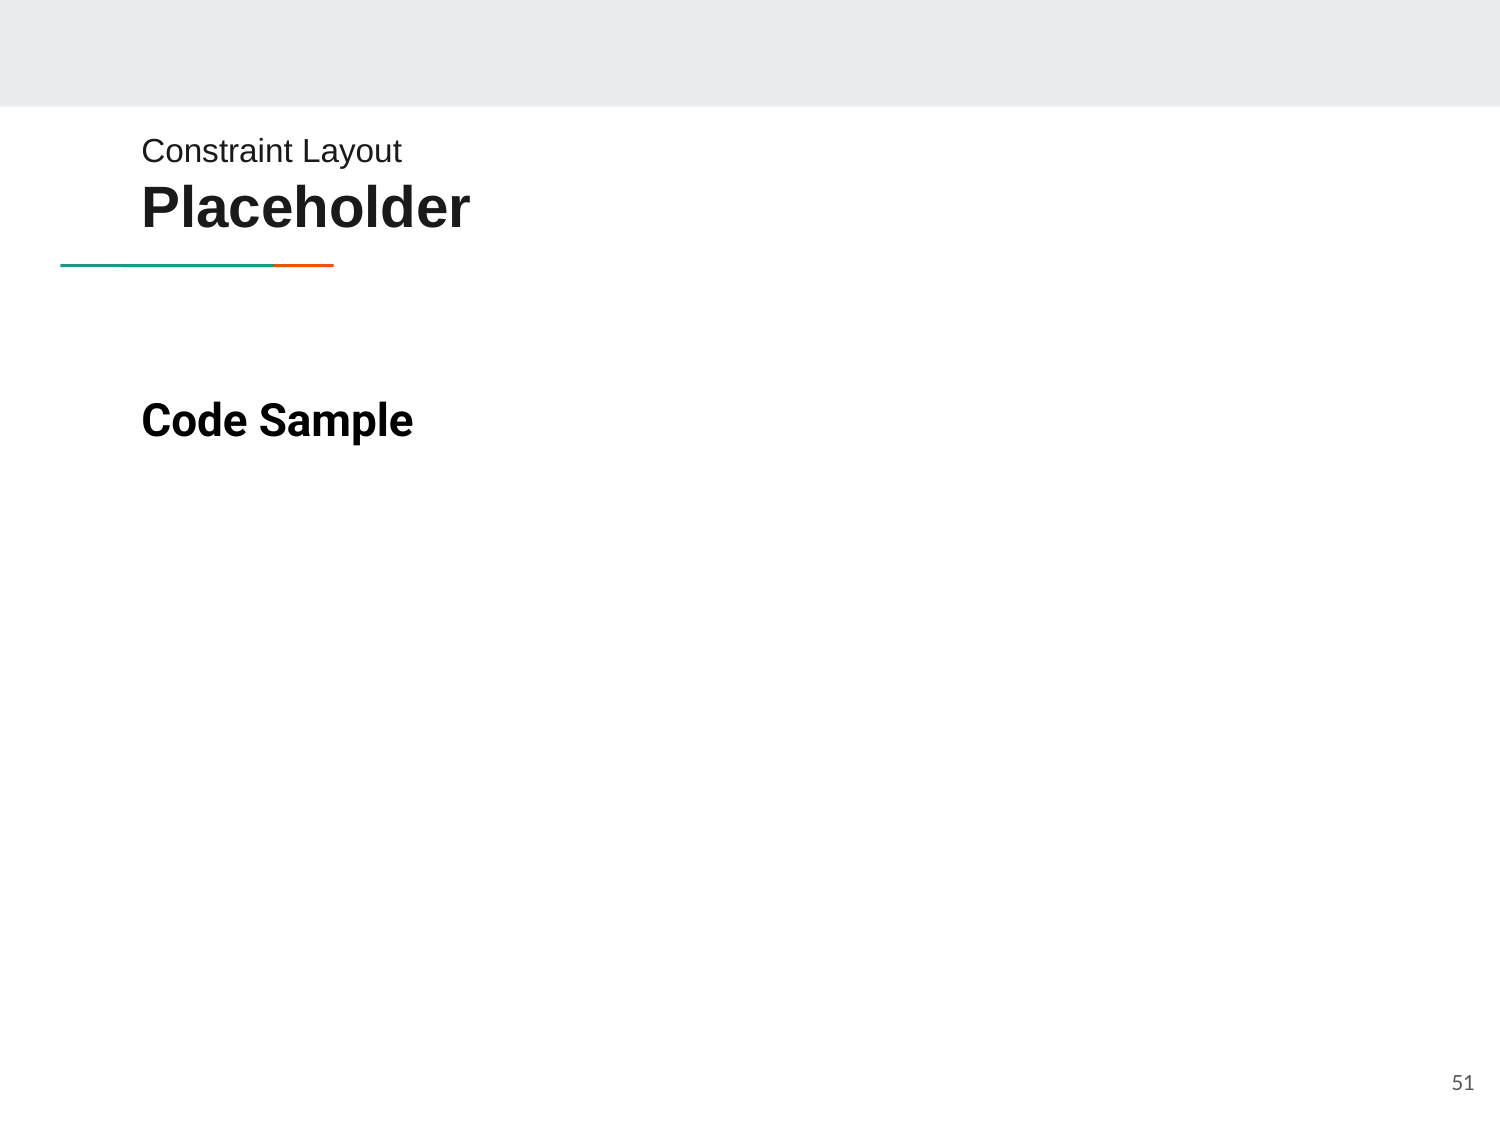

# Constraint Layout
Placeholder
Code Sample

51